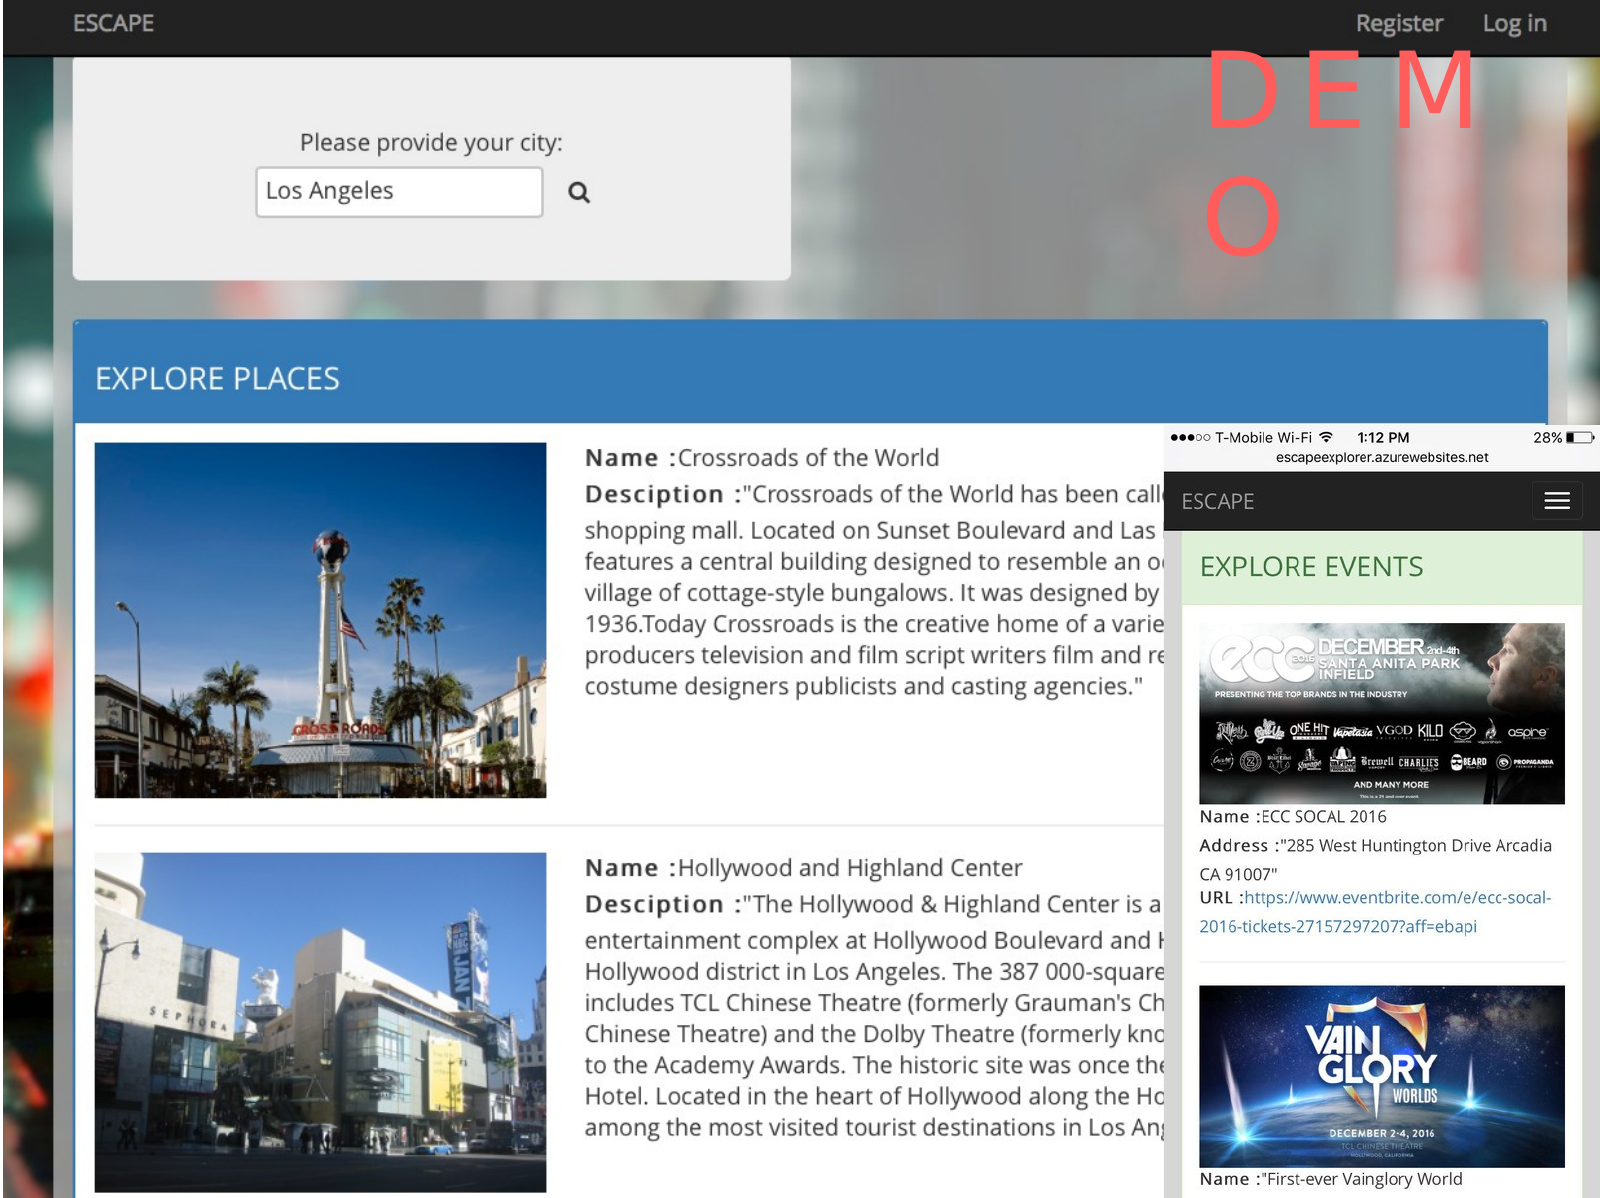

With Demo Application on azure.

# D E M O